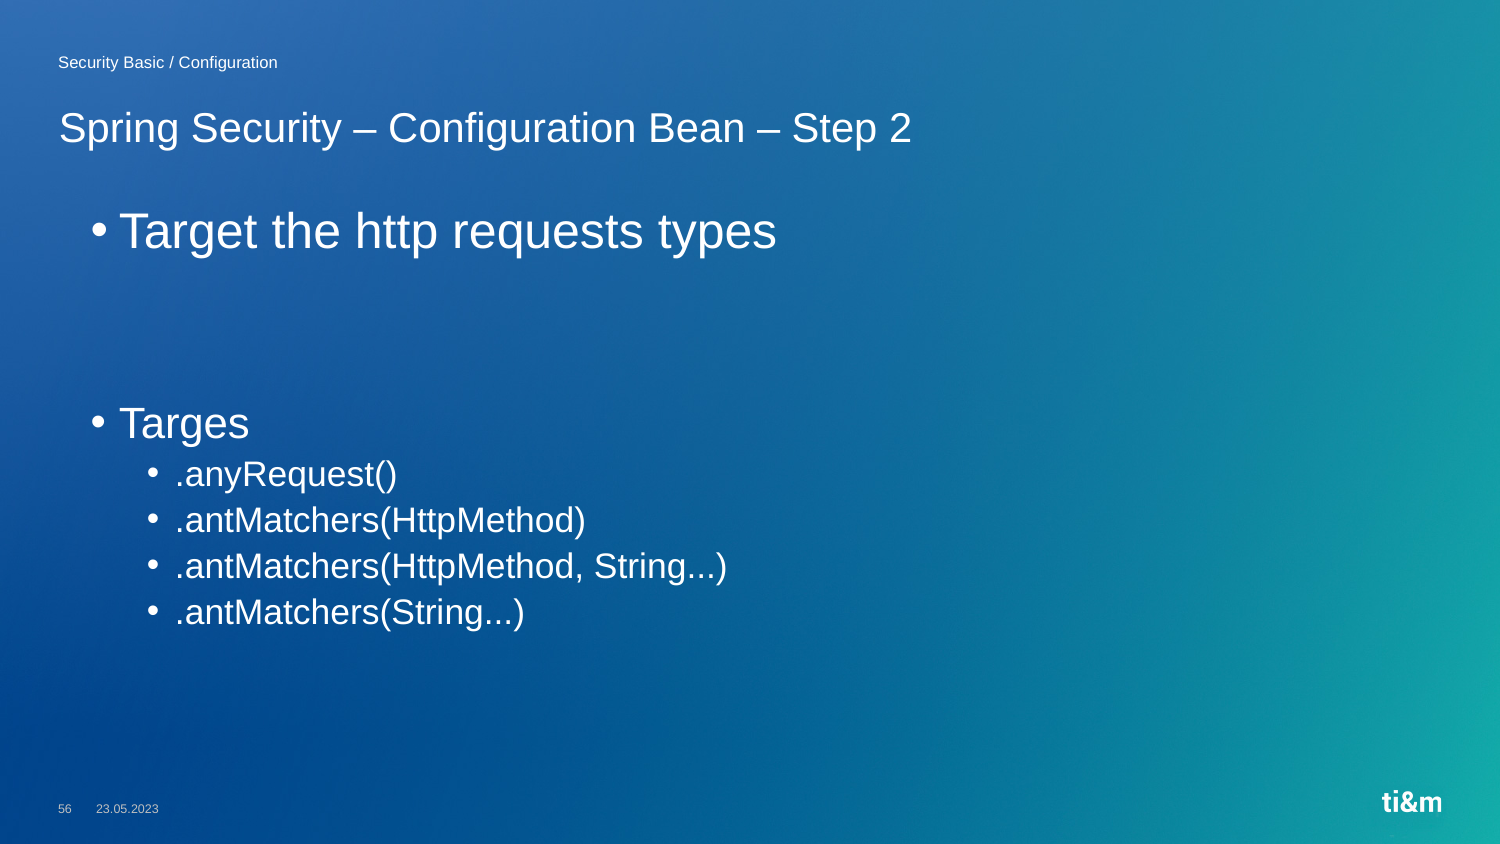

Security Basic / Configuration
# Spring Security – Configuration Bean – Step 2
Target the http requests types

Targes
.anyRequest()
.antMatchers(HttpMethod)
.antMatchers(HttpMethod, String...)
.antMatchers(String...)

56
23.05.2023